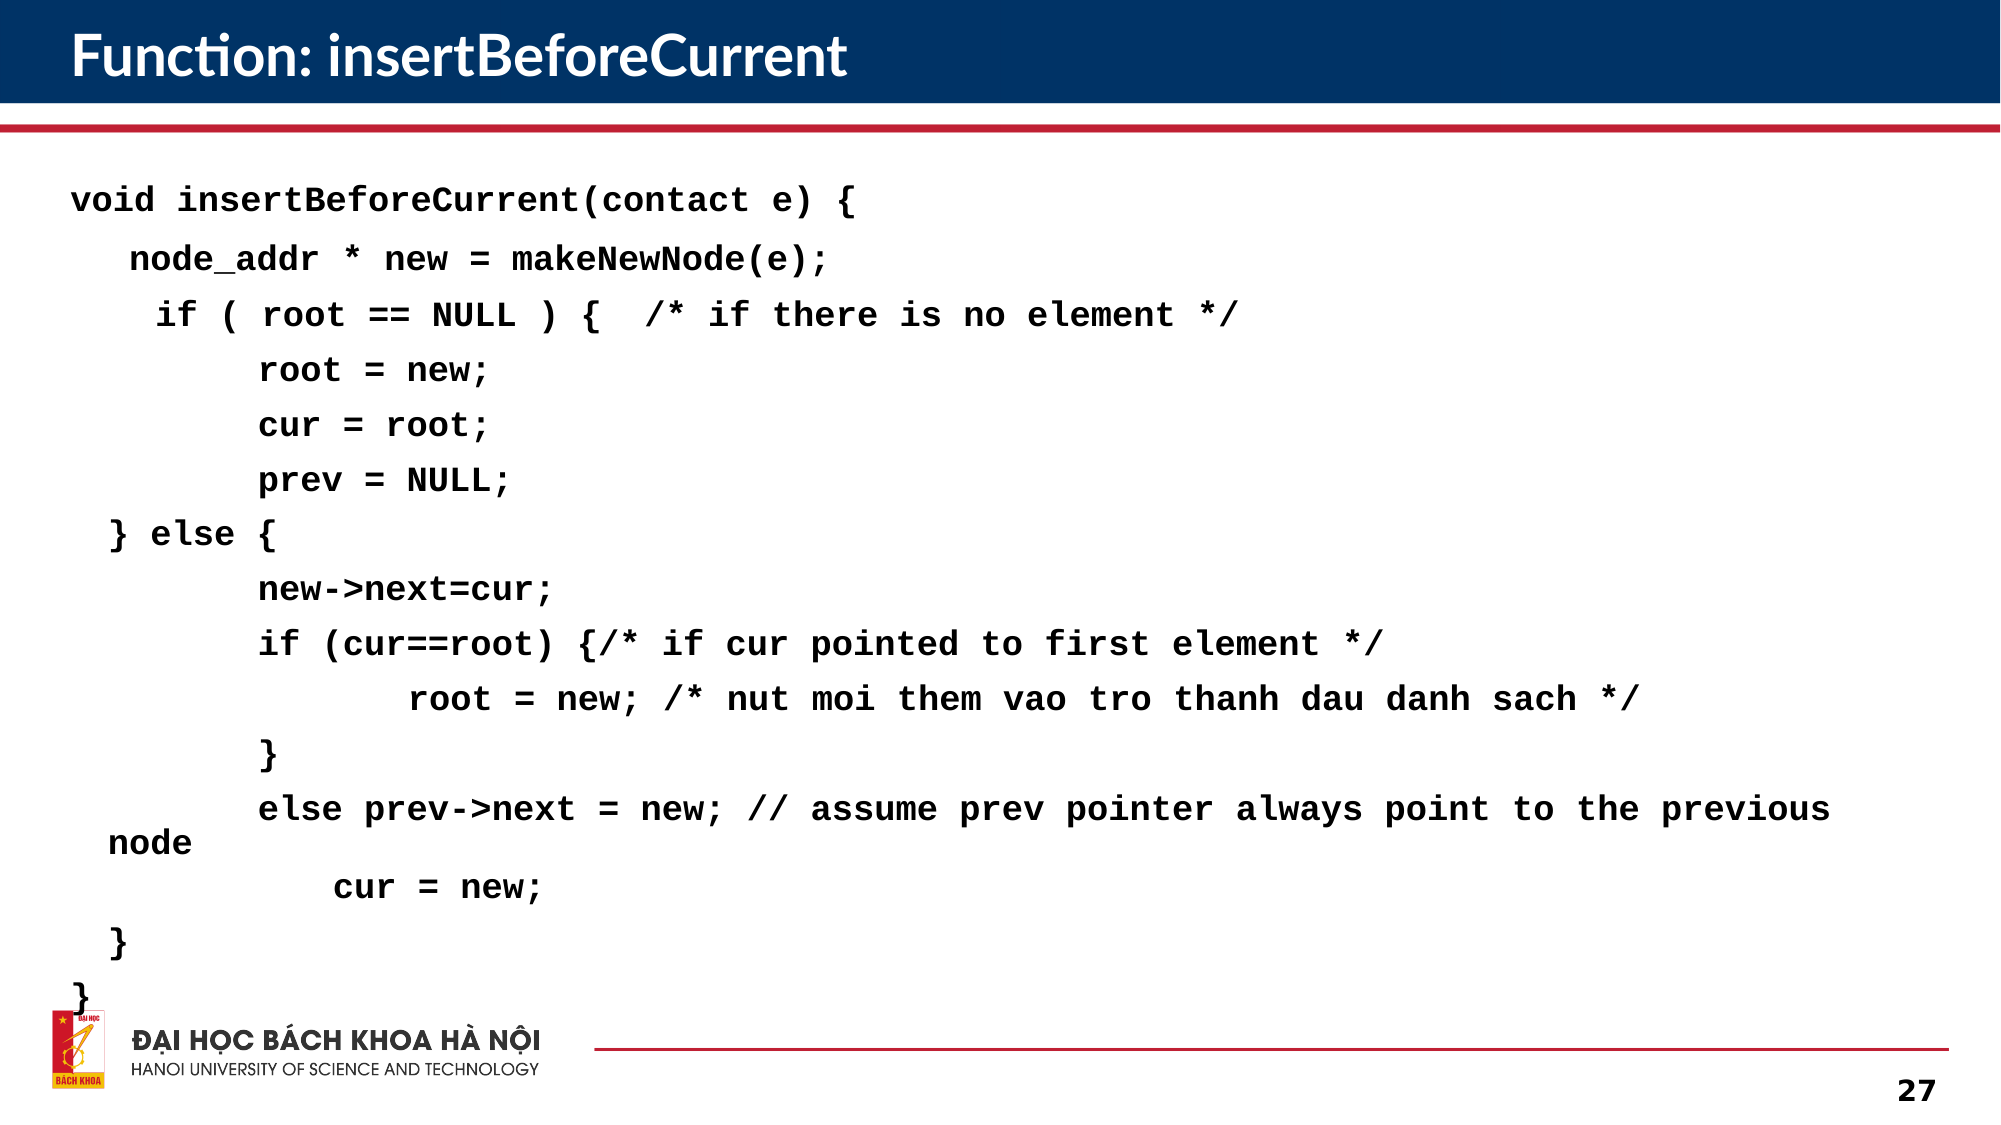

# Function: insertBeforeCurrent
void insertBeforeCurrent(contact e) {
	 node_addr * new = makeNewNode(e);
    if ( root == NULL ) {  /* if there is no element */
		root = new;
		cur = root;
		prev = NULL;
	} else {
   	new->next=cur;
		if (cur==root) {/* if cur pointed to first element */
    		root = new; /* nut moi them vao tro thanh dau danh sach */
		}
		else prev->next = new; // assume prev pointer always point to the previous node
		cur = new;
	}
}
27